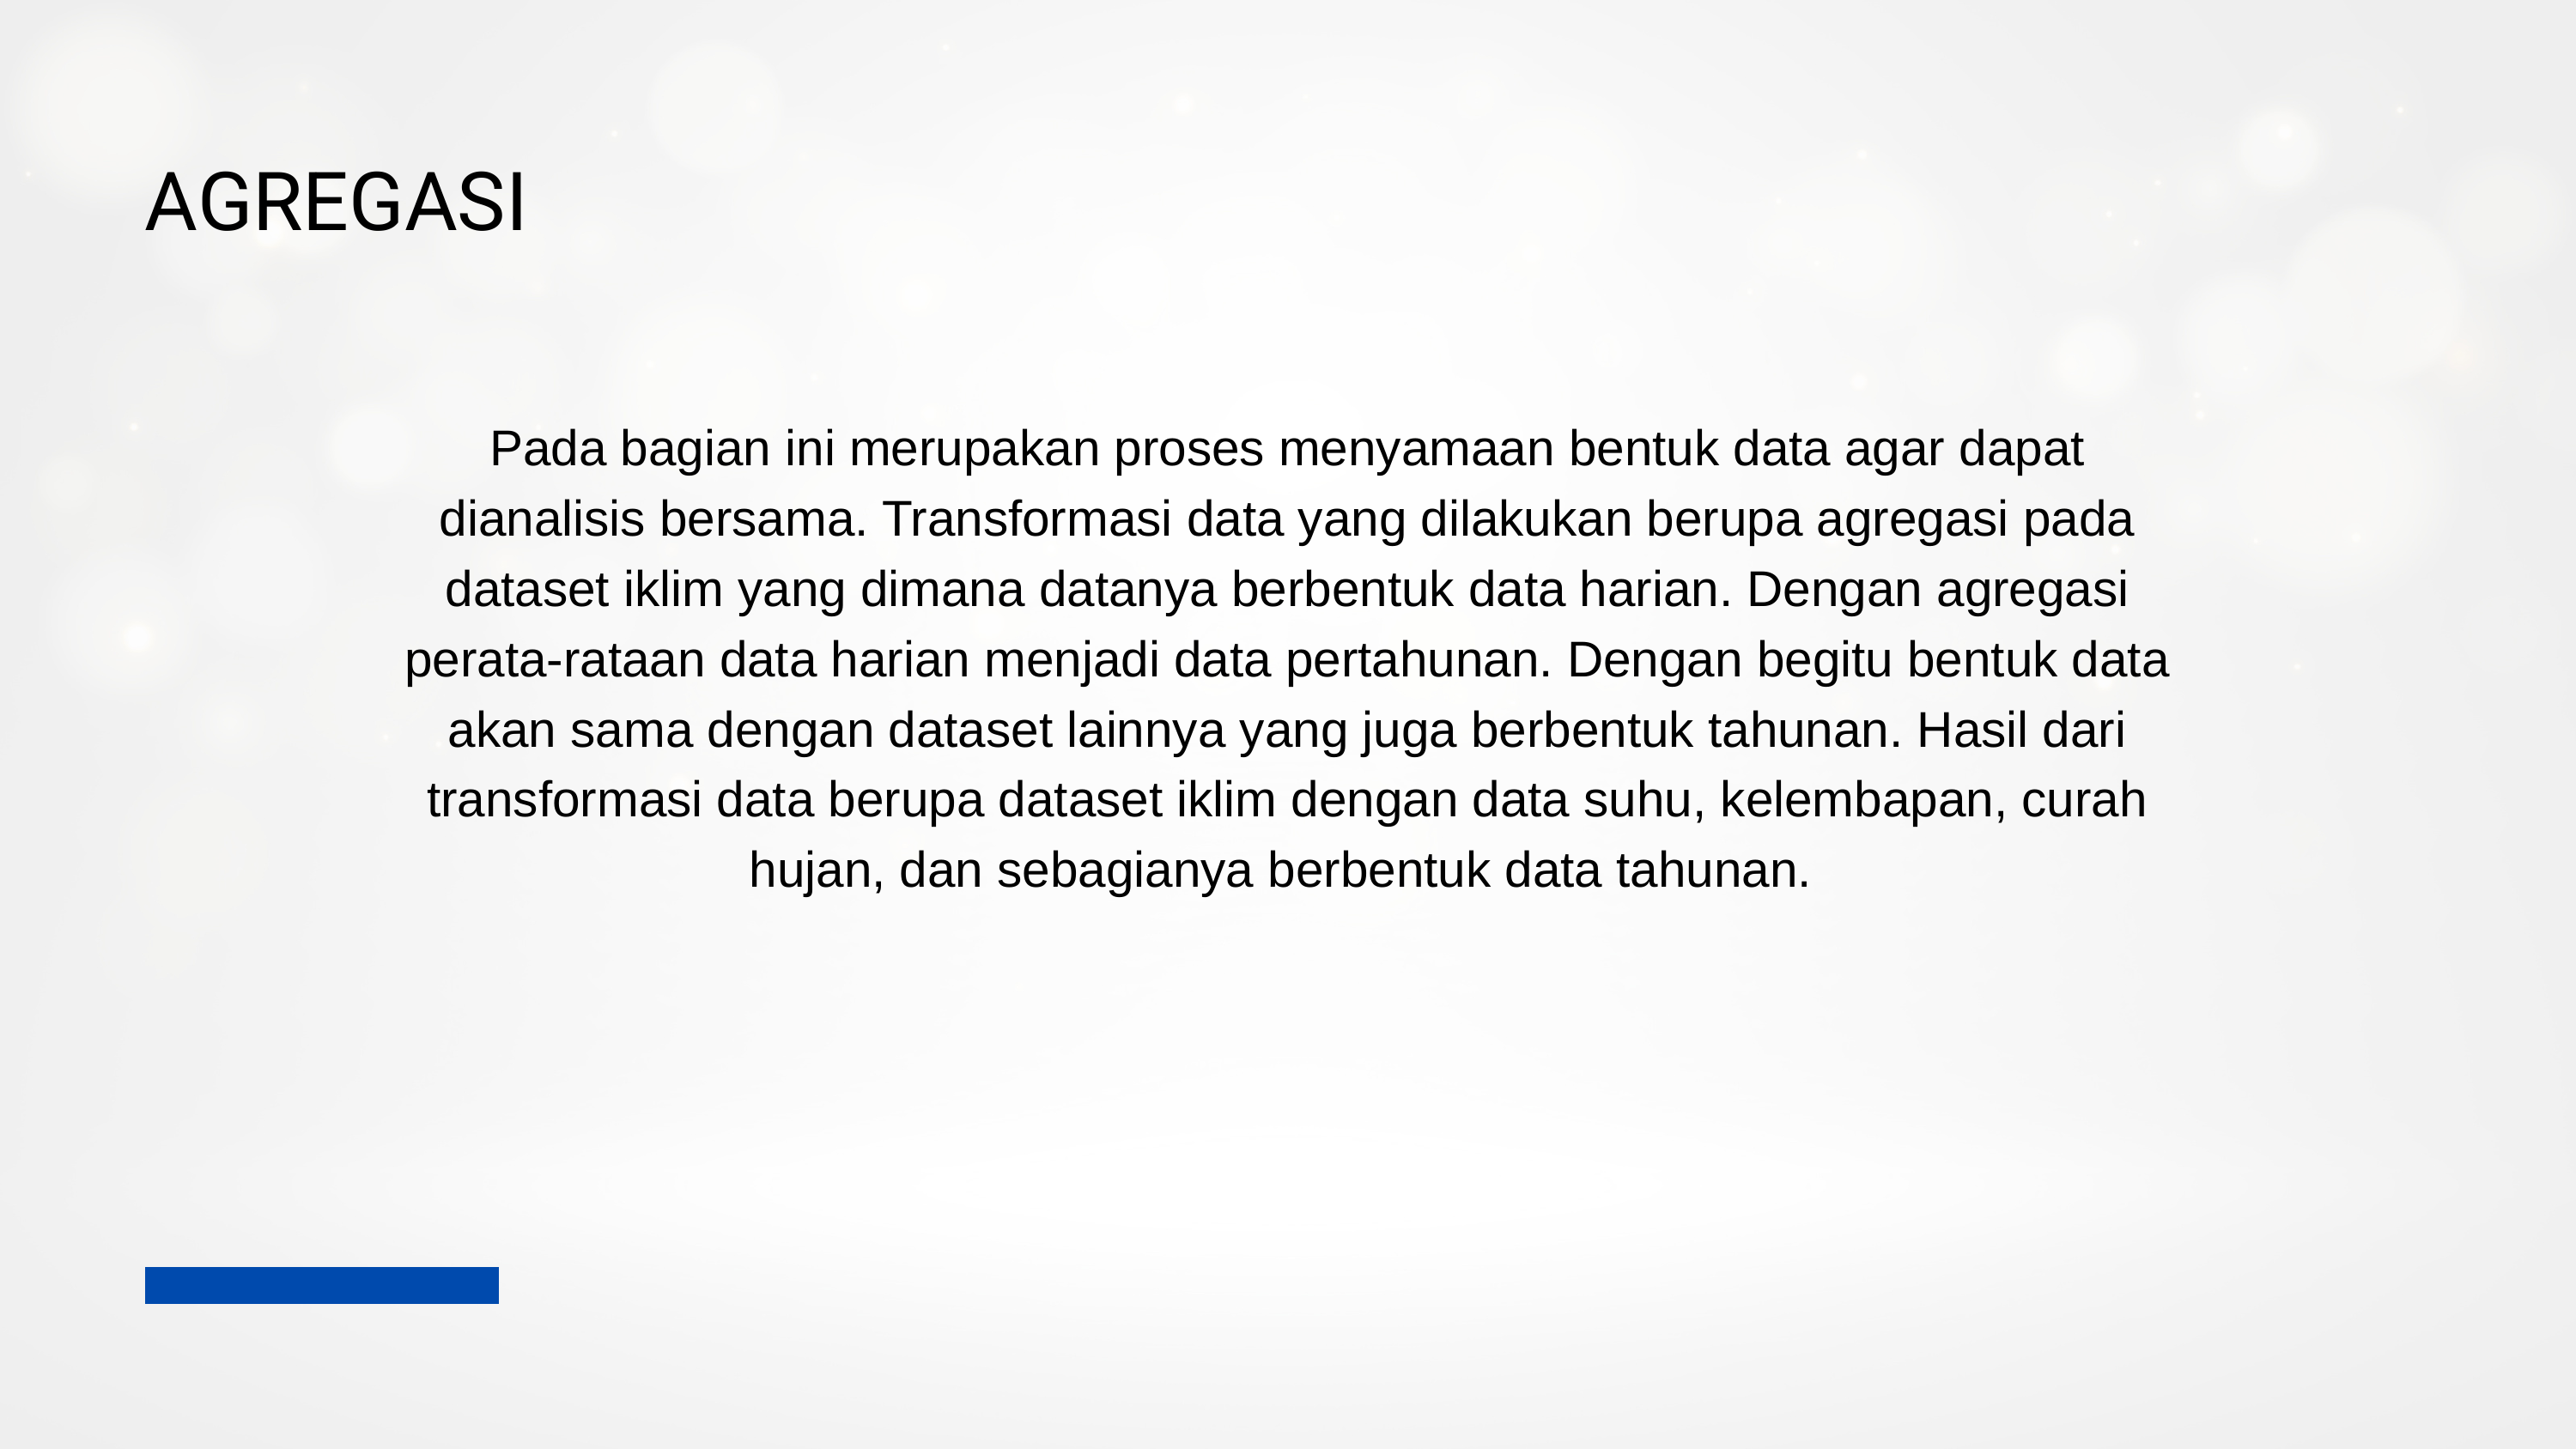

AGREGASI
Pada bagian ini merupakan proses menyamaan bentuk data agar dapat dianalisis bersama. Transformasi data yang dilakukan berupa agregasi pada dataset iklim yang dimana datanya berbentuk data harian. Dengan agregasi perata-rataan data harian menjadi data pertahunan. Dengan begitu bentuk data akan sama dengan dataset lainnya yang juga berbentuk tahunan. Hasil dari transformasi data berupa dataset iklim dengan data suhu, kelembapan, curah hujan, dan sebagianya berbentuk data tahunan.